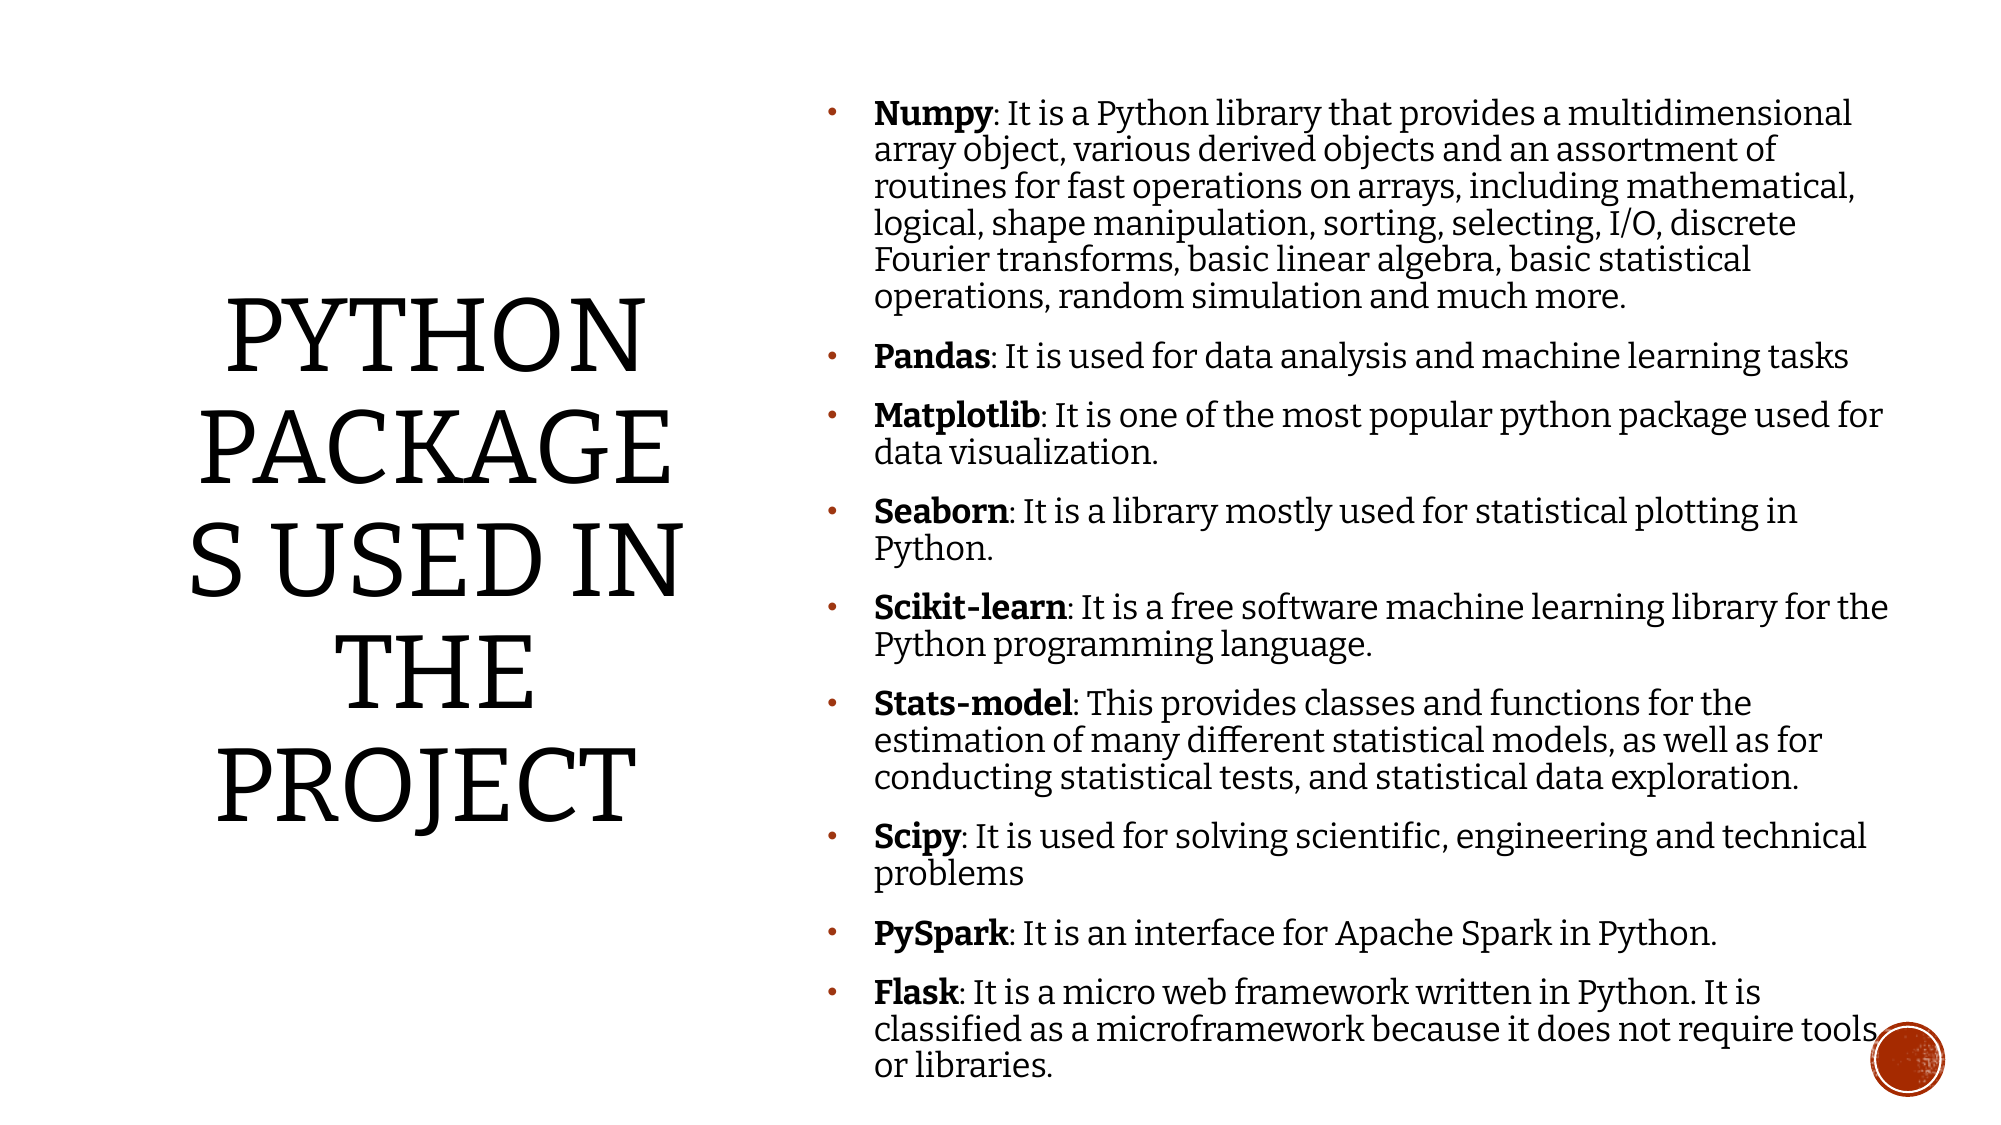

Numpy: It is a Python library that provides a multidimensional array object, various derived objects and an assortment of routines for fast operations on arrays, including mathematical, logical, shape manipulation, sorting, selecting, I/O, discrete Fourier transforms, basic linear algebra, basic statistical operations, random simulation and much more.
Pandas: It is used for data analysis and machine learning tasks
Matplotlib: It is one of the most popular python package used for data visualization.
Seaborn: It is a library mostly used for statistical plotting in Python.
Scikit-learn: It is a free software machine learning library for the Python programming language.
Stats-model: This provides classes and functions for the estimation of many different statistical models, as well as for conducting statistical tests, and statistical data exploration.
Scipy: It is used for solving scientific, engineering and technical problems
PySpark: It is an interface for Apache Spark in Python.
Flask: It is a micro web framework written in Python. It is classified as a microframework because it does not require tools or libraries.

# Python Packages used in the Project